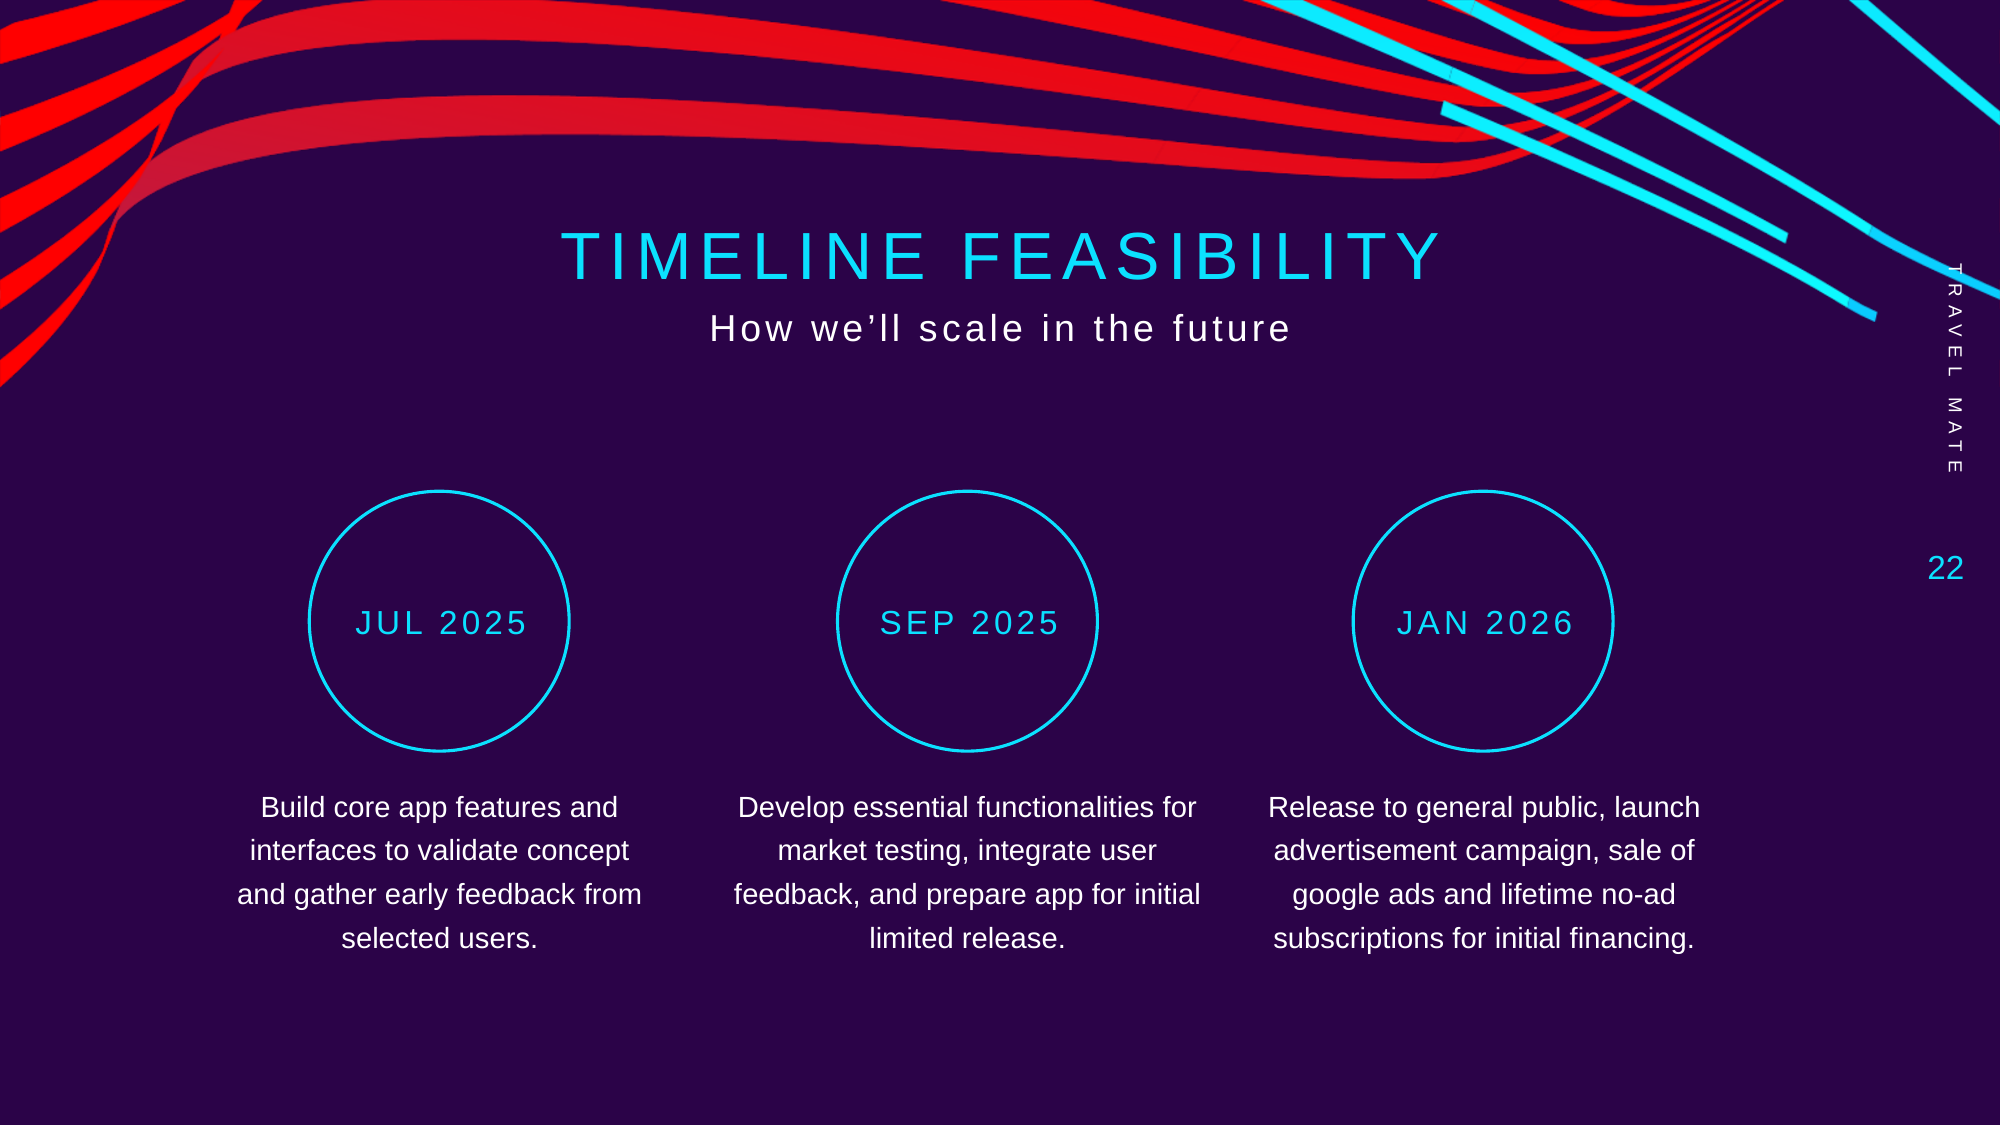

# Timeline Feasibility
Travel Mate
How we’ll scale in the future

22
JUL 2025
Sep 2025
Jan 2026
Build core app features and interfaces to validate concept and gather early feedback from selected users.
Release to general public, launch advertisement campaign, sale of google ads and lifetime no-ad subscriptions for initial financing.

Develop essential functionalities for market testing, integrate user feedback, and prepare app for initial limited release.